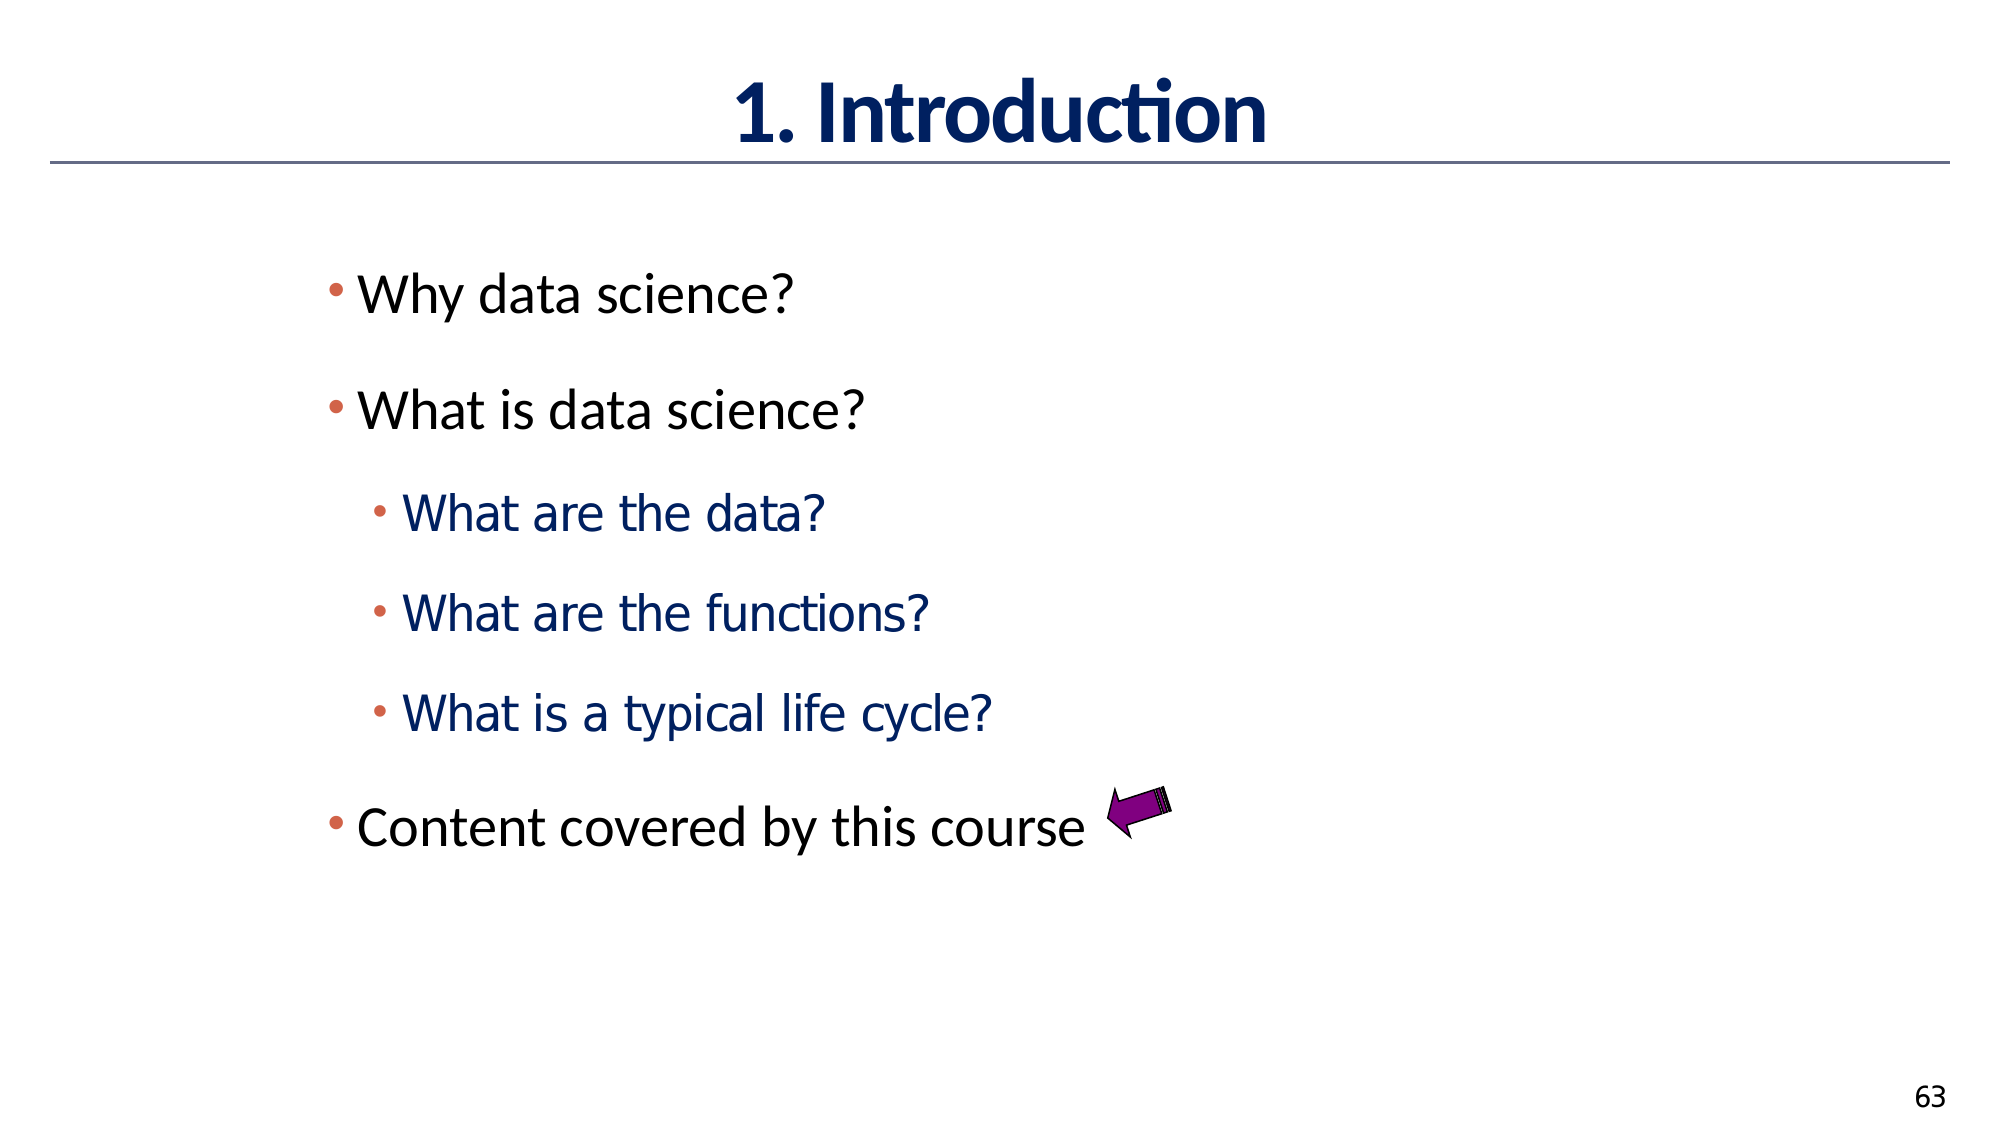

# 1. Introduction
Why data science?
What is data science?
What are the data?
What are the functions?
What is a typical life cycle?
Content covered by this course

63